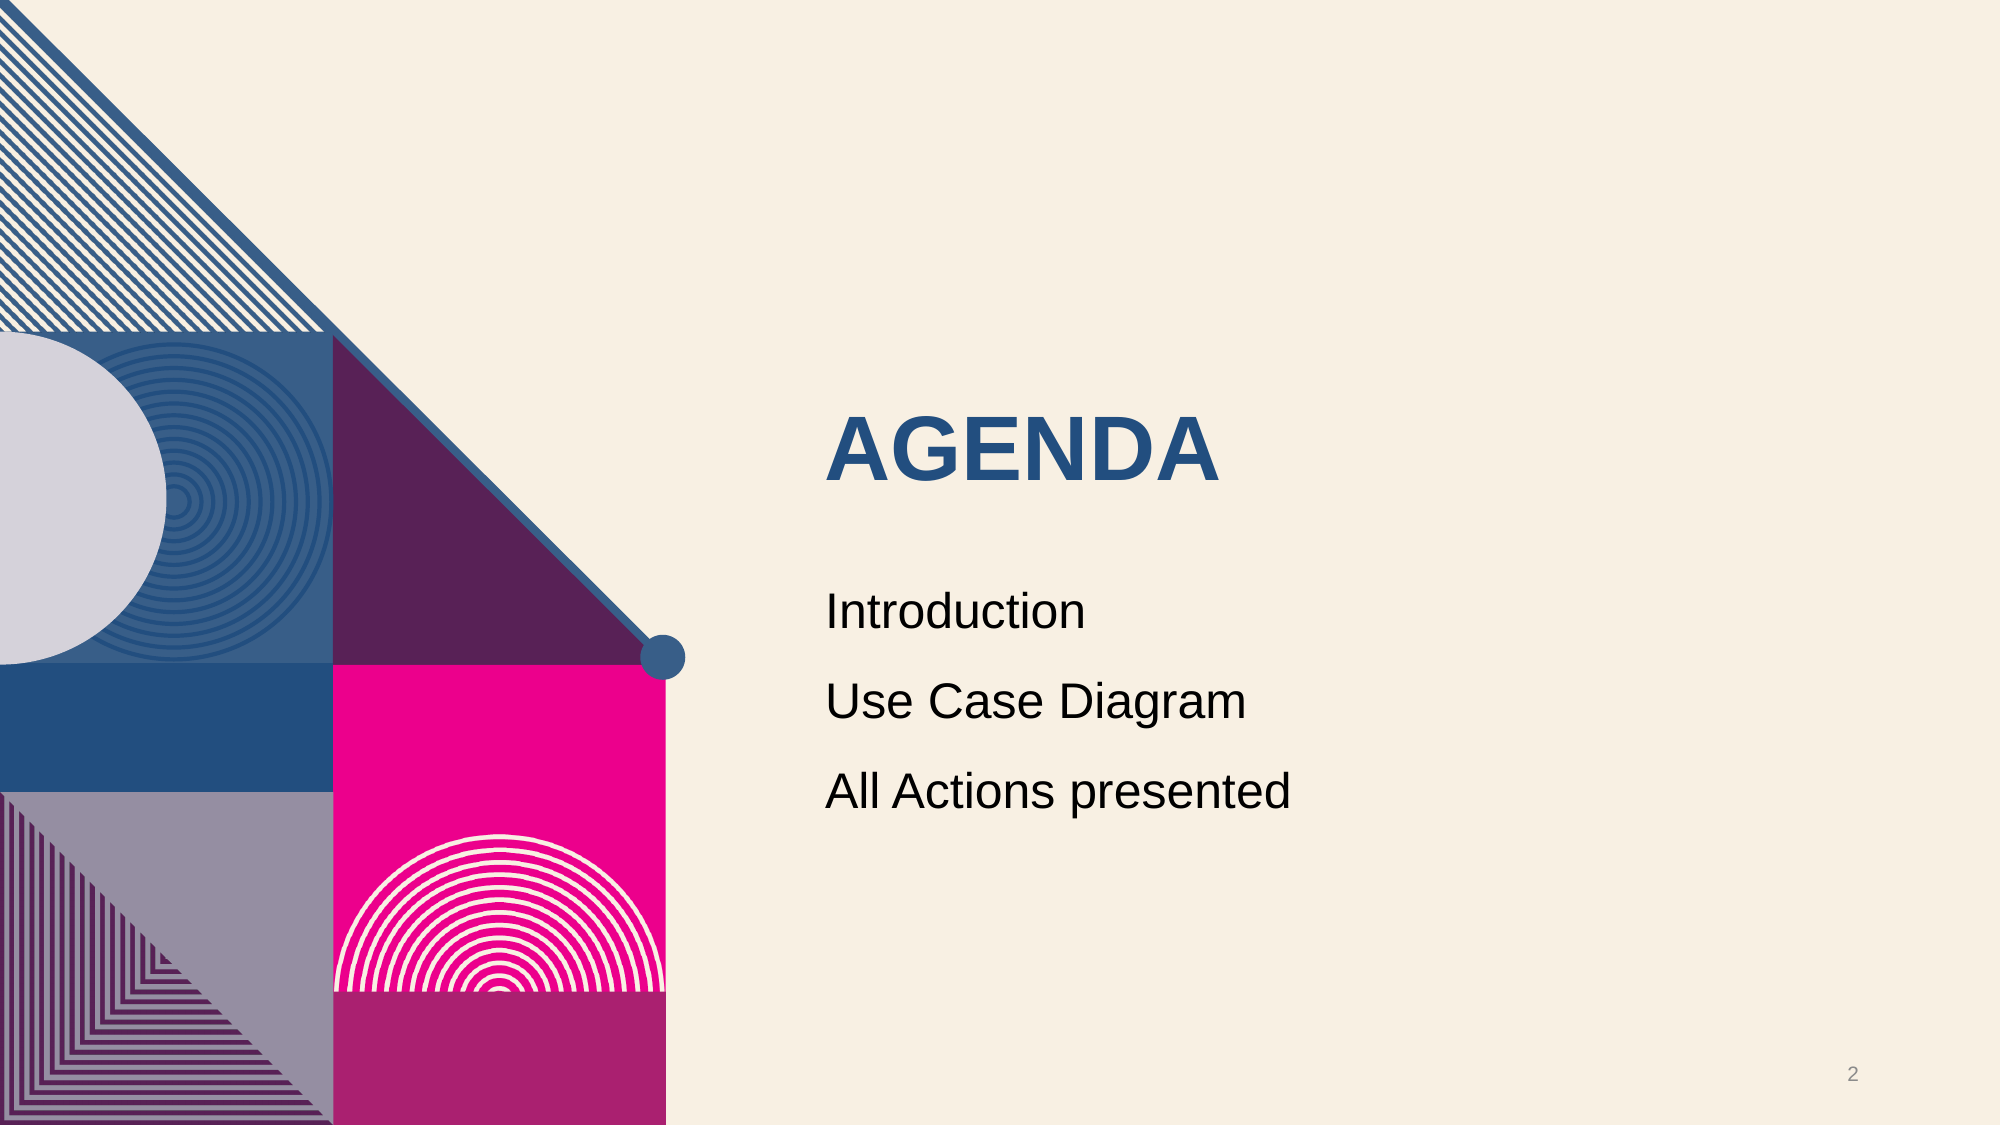

# Agenda
Introduction
Use Case Diagram
All Actions presented
2